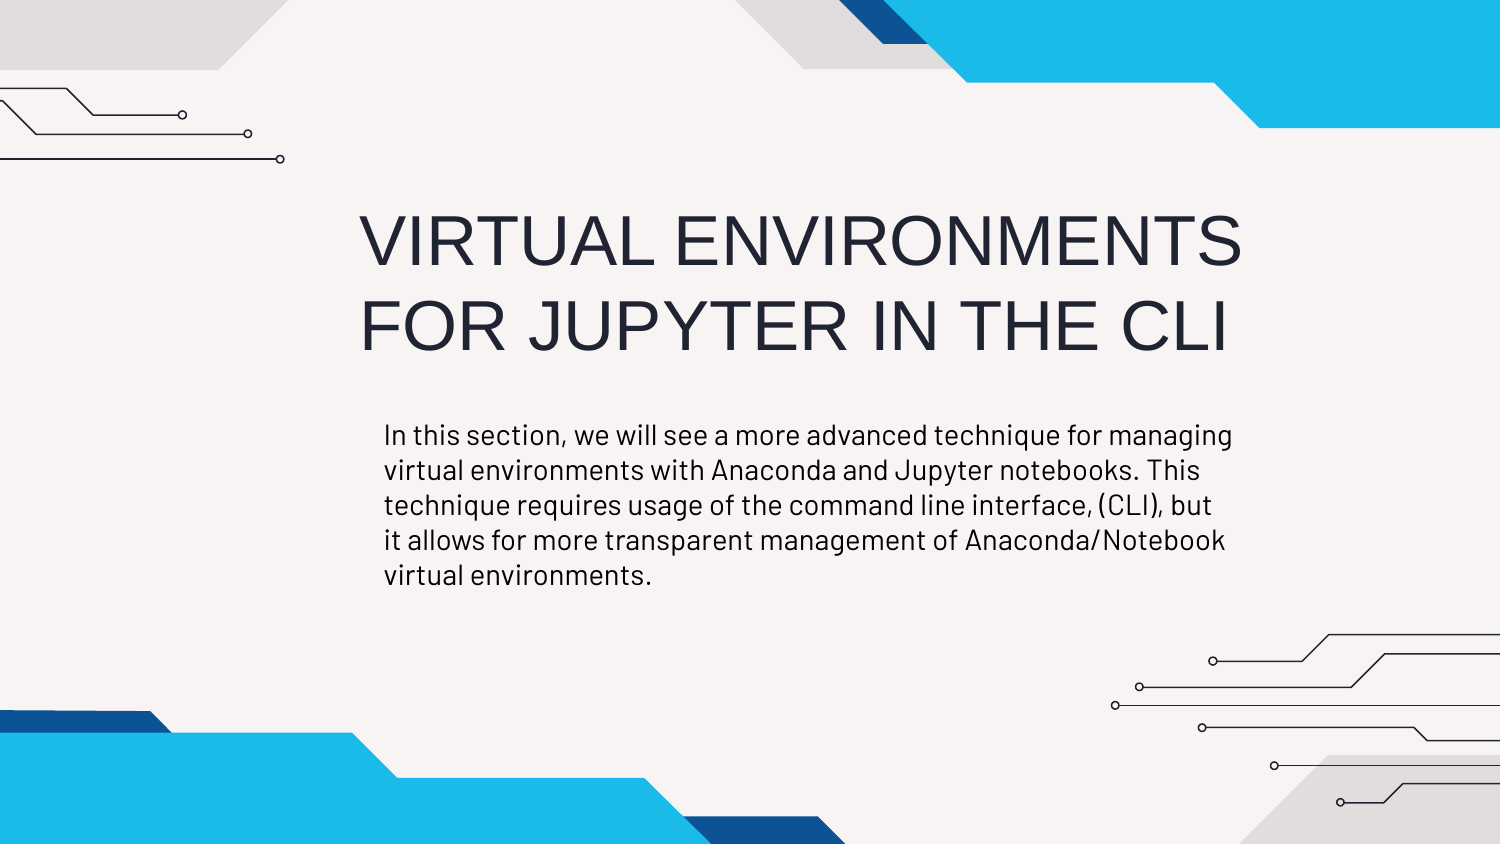

# VIRTUAL ENVIRONMENTS FOR JUPYTER IN THE CLI
In this section, we will see a more advanced technique for managing virtual environments with Anaconda and Jupyter notebooks. This technique requires usage of the command line interface, (CLI), but it allows for more transparent management of Anaconda/Notebook virtual environments.